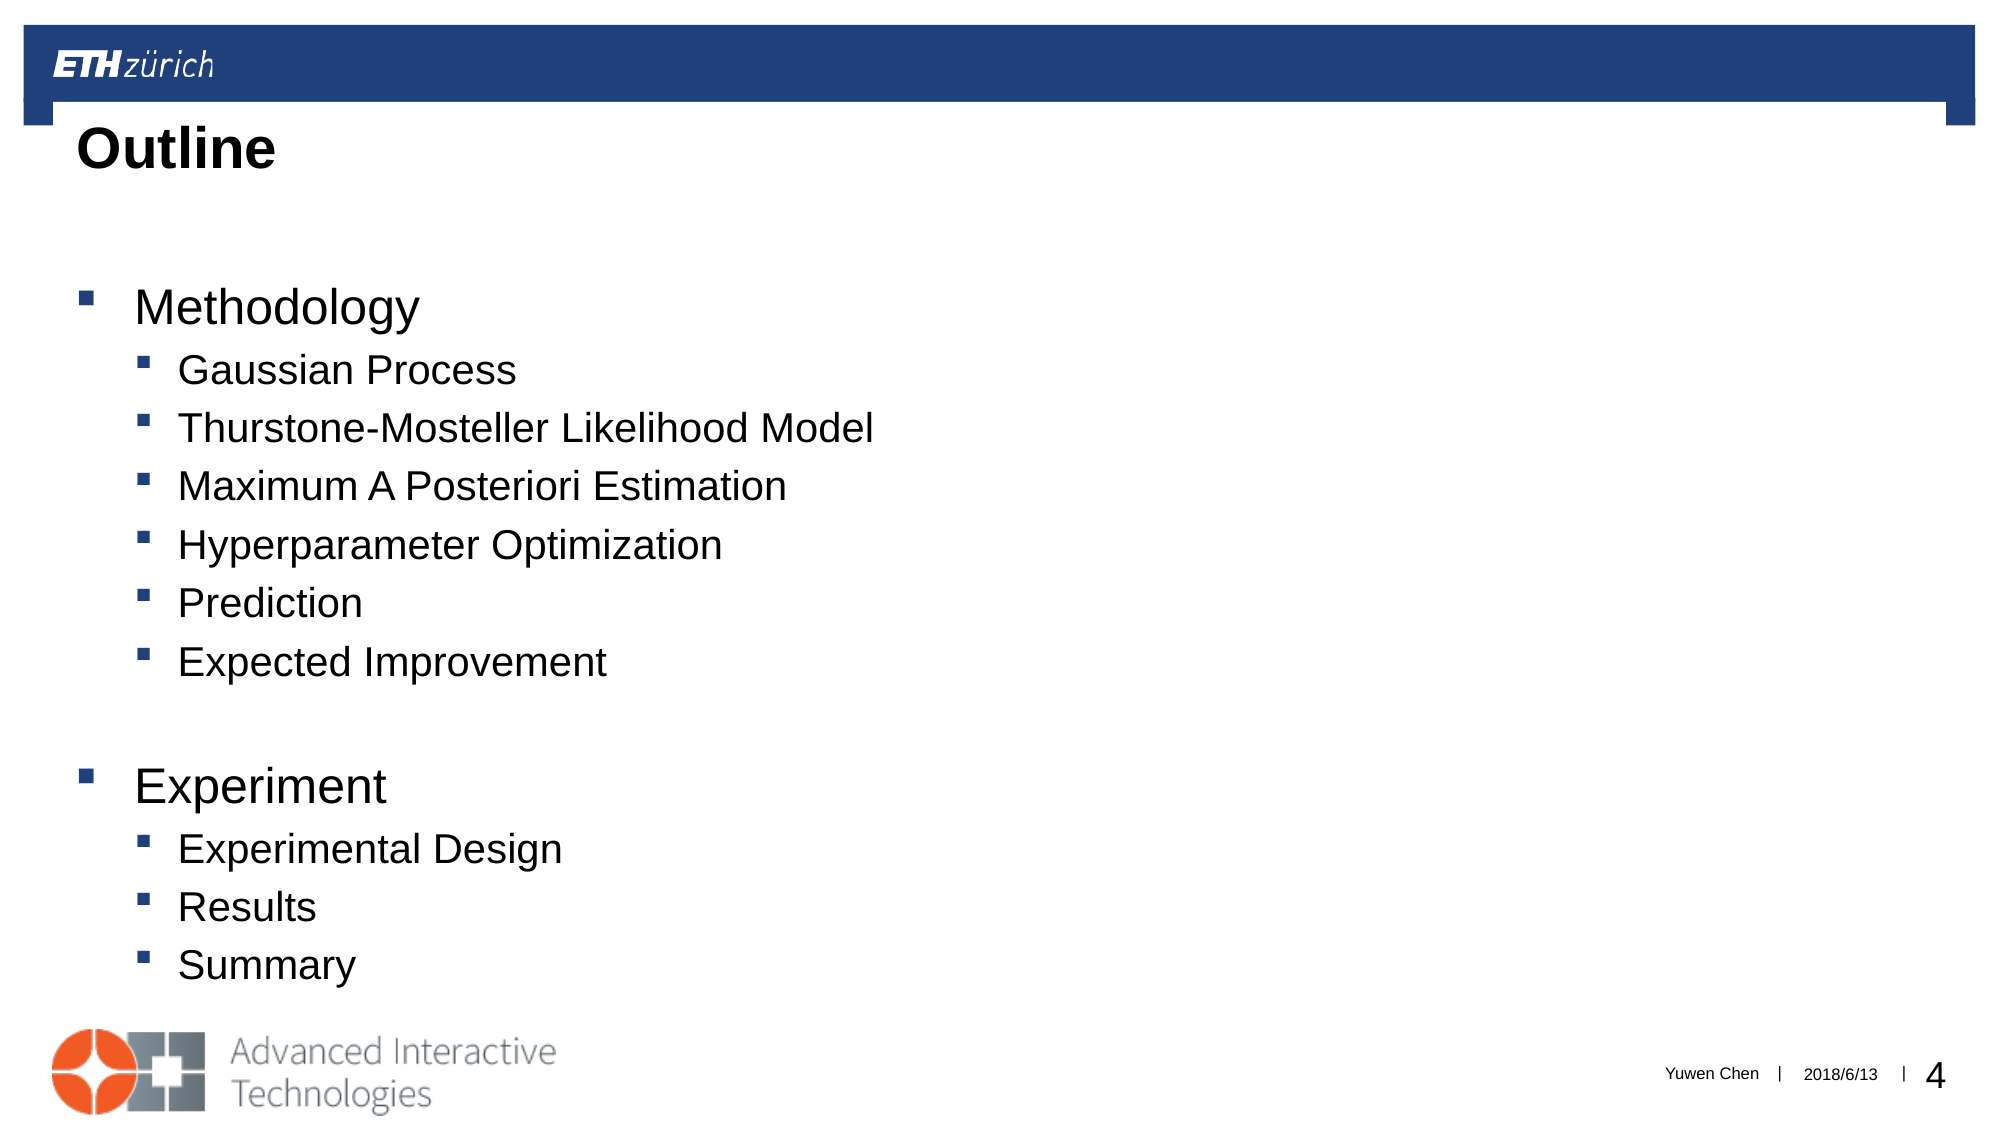

# Outline
Methodology
Gaussian Process
Thurstone-Mosteller Likelihood Model
Maximum A Posteriori Estimation
Hyperparameter Optimization
Prediction
Expected Improvement

Experiment
Experimental Design
Results
Summary
Yuwen Chen
2018/6/13
4